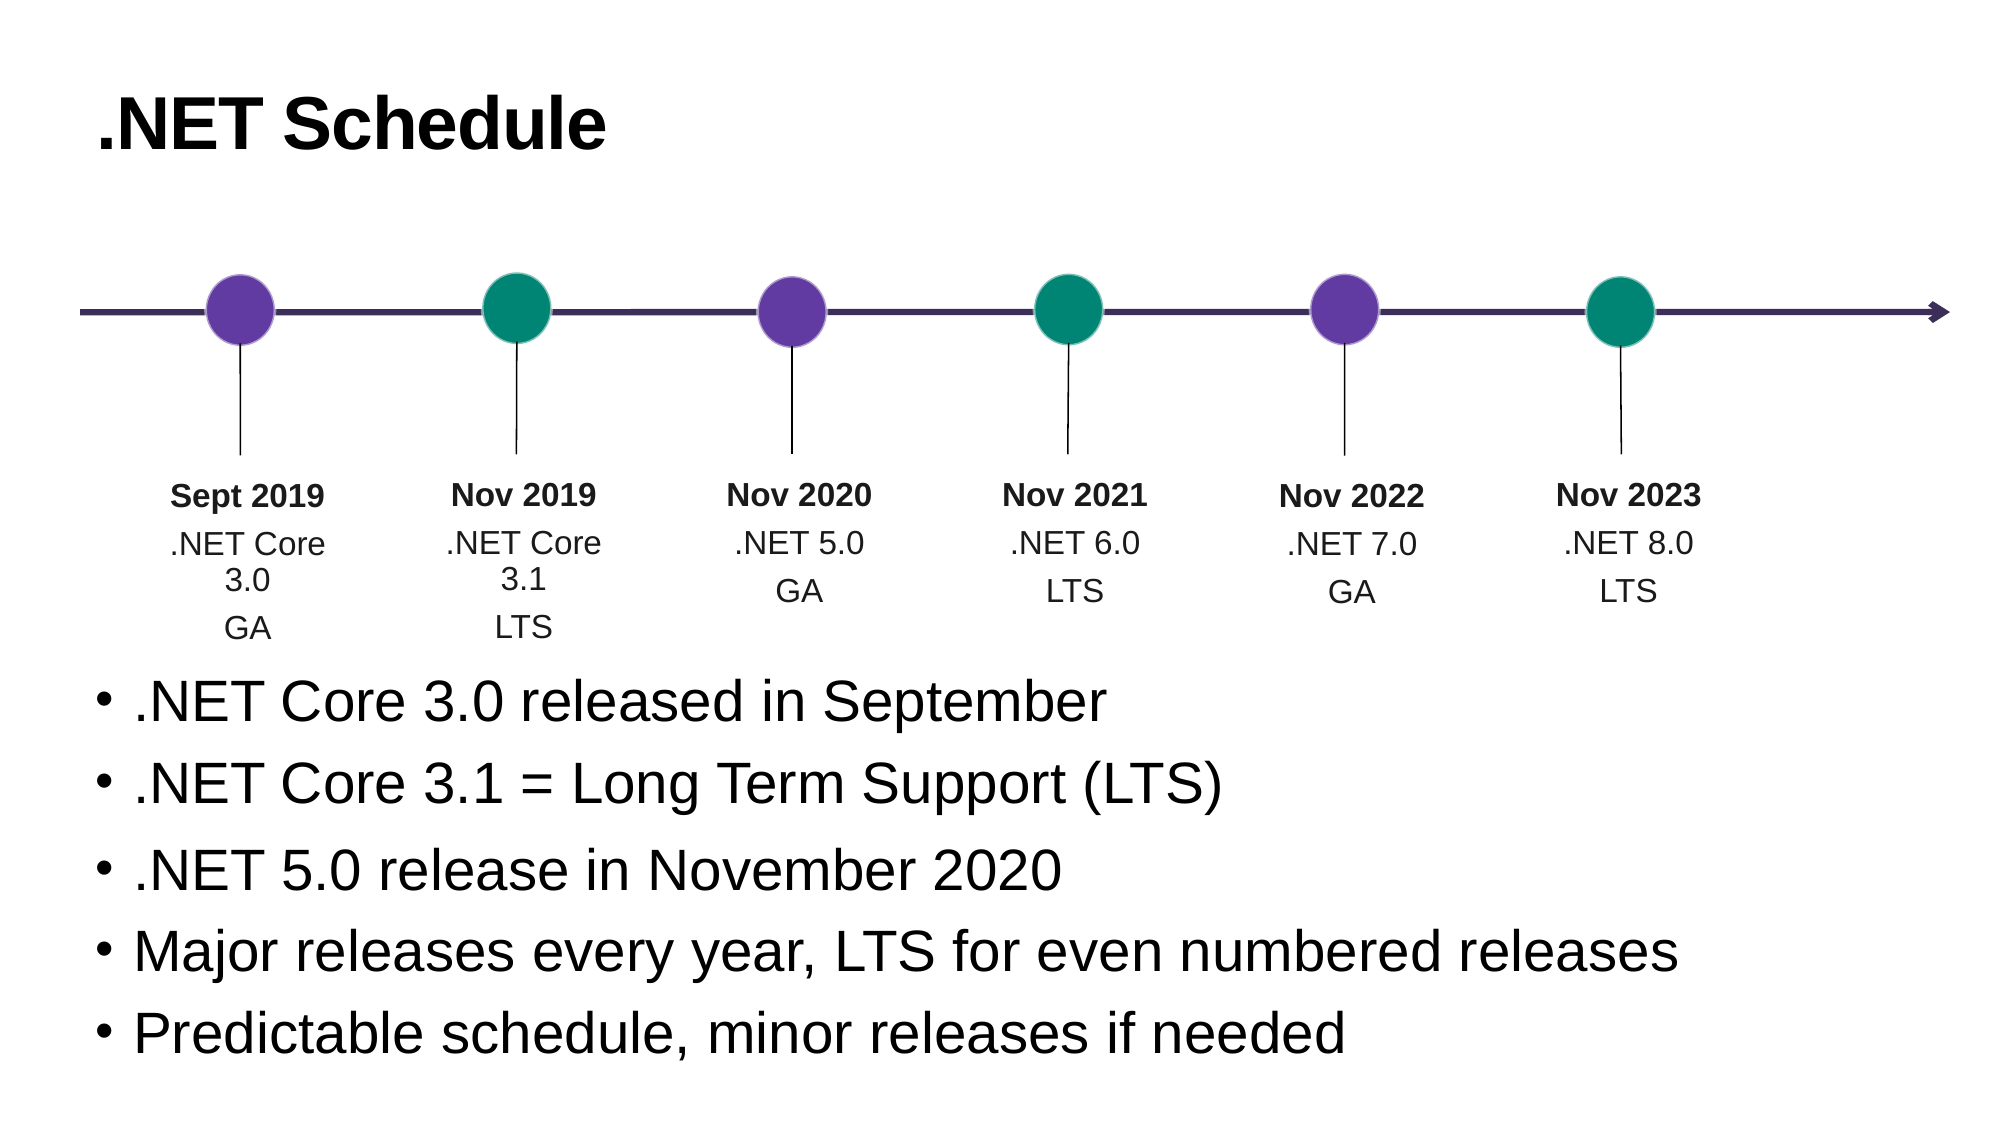

# .NET Schedule

Nov 2020
.NET 5.0
GA
Nov 2021
.NET 6.0
LTS
Nov 2023
.NET 8.0
LTS
Nov 2019
.NET Core 3.1
LTS
Sept 2019
.NET Core 3.0
GA
Nov 2022
.NET 7.0
GA
.NET Core 3.0 released in September
.NET Core 3.1 = Long Term Support (LTS)
.NET 5.0 release in November 2020
Major releases every year, LTS for even numbered releases
Predictable schedule, minor releases if needed